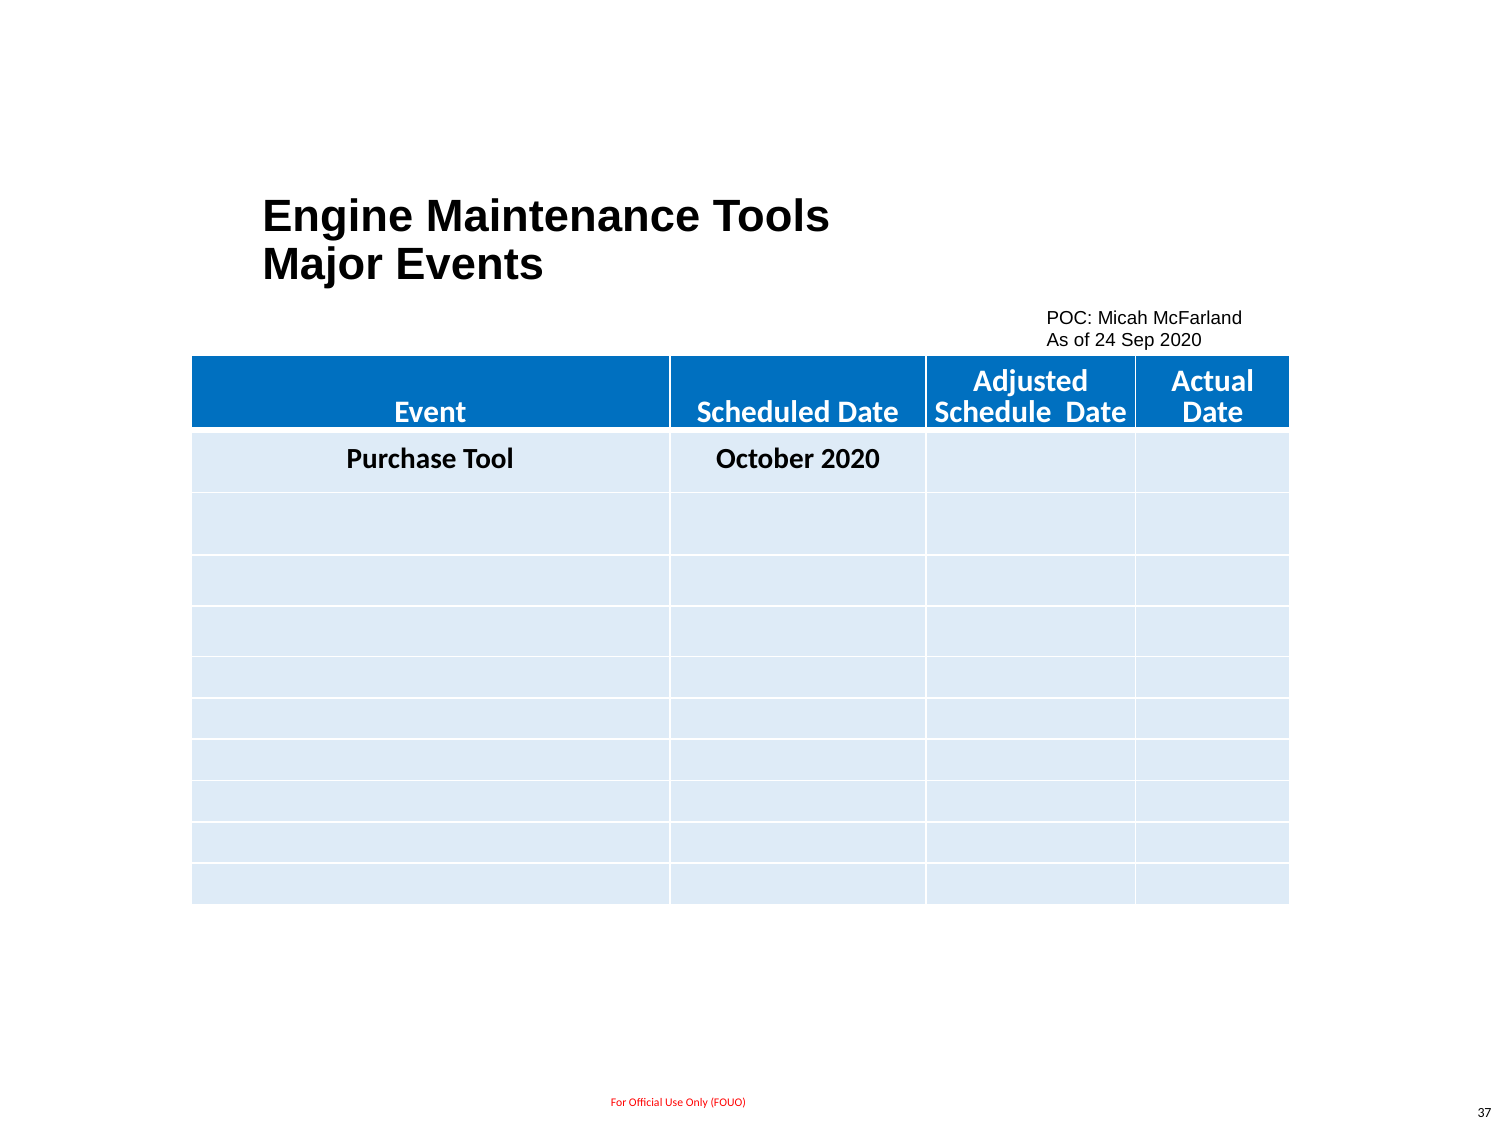

# Engine Maintenance Tools Major Events
POC: Micah McFarland
As of 24 Sep 2020
| Event | Scheduled Date | Adjusted Schedule Date | Actual Date |
| --- | --- | --- | --- |
| Purchase Tool | October 2020 |  |  |
|  |  |  |  |
|  |  |  |  |
|  |  |  |  |
|  |  |  |  |
|  |  |  |  |
|  |  |  |  |
|  |  |  |  |
|  |  |  |  |
|  |  |  |  |